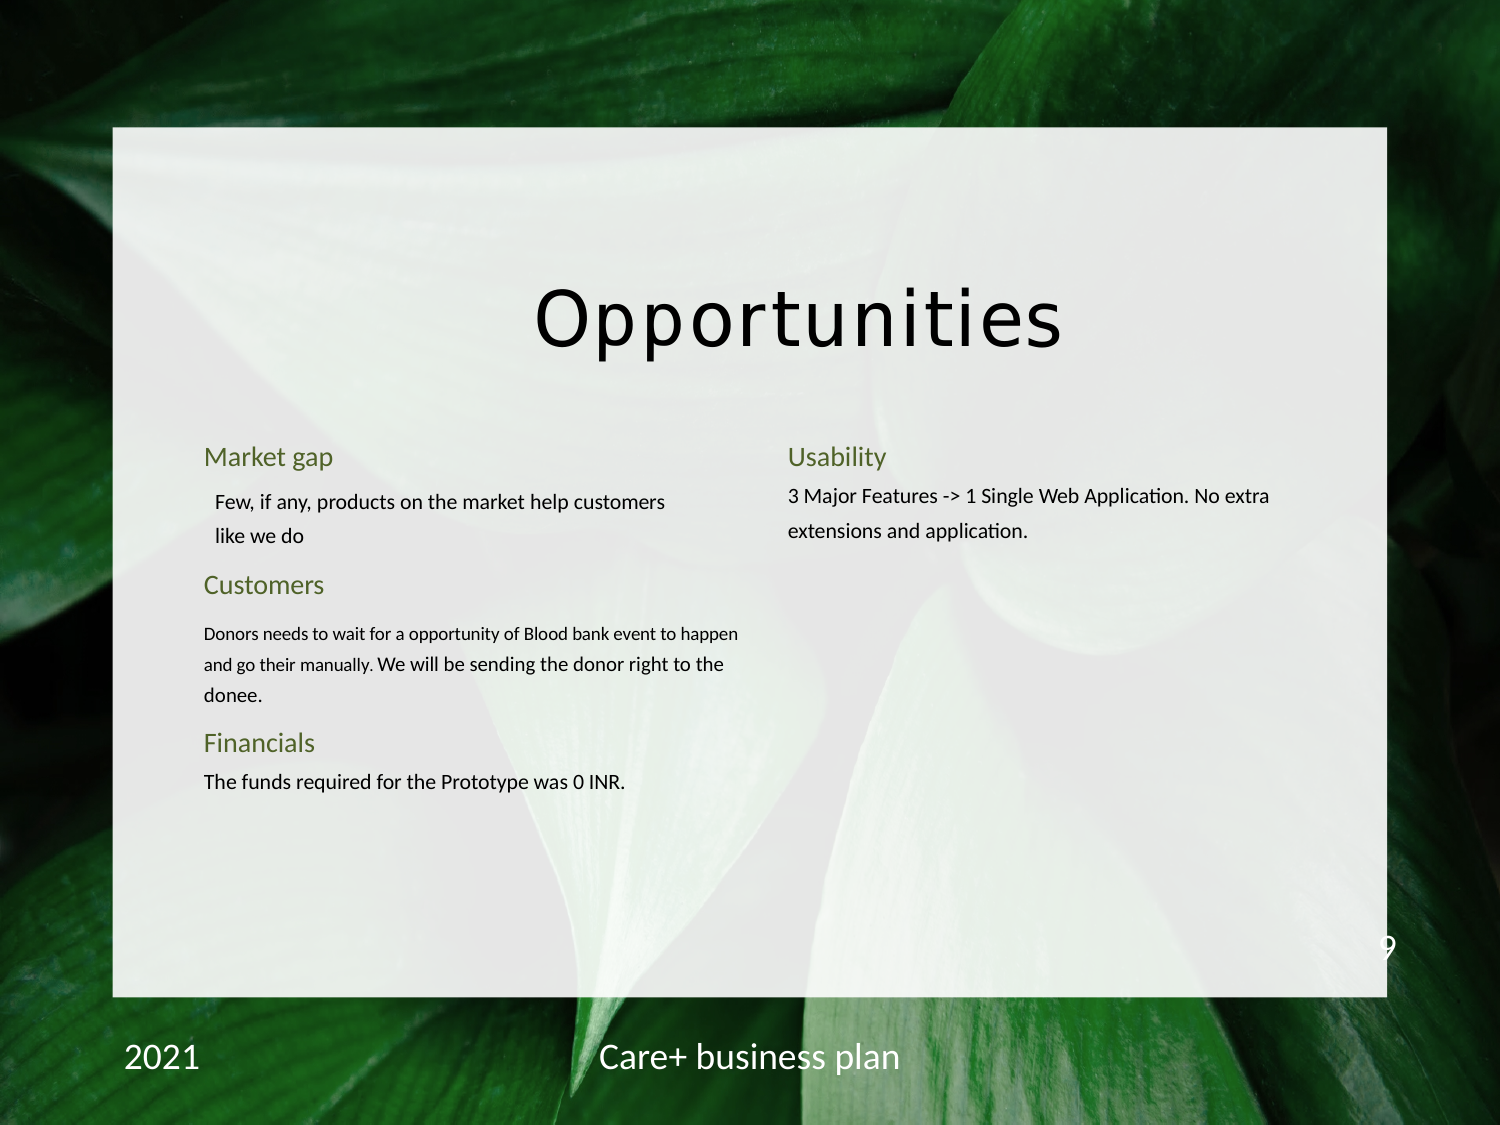

# Opportunities
Market gap
Usability
Few, if any, products on the market help customers like we do
3 Major Features -> 1 Single Web Application. No extra extensions and application.
Customers
Donors needs to wait for a opportunity of Blood bank event to happen and go their manually. We will be sending the donor right to the donee.
Financials
The funds required for the Prototype was 0 INR.

9
2021
Care+ business plan